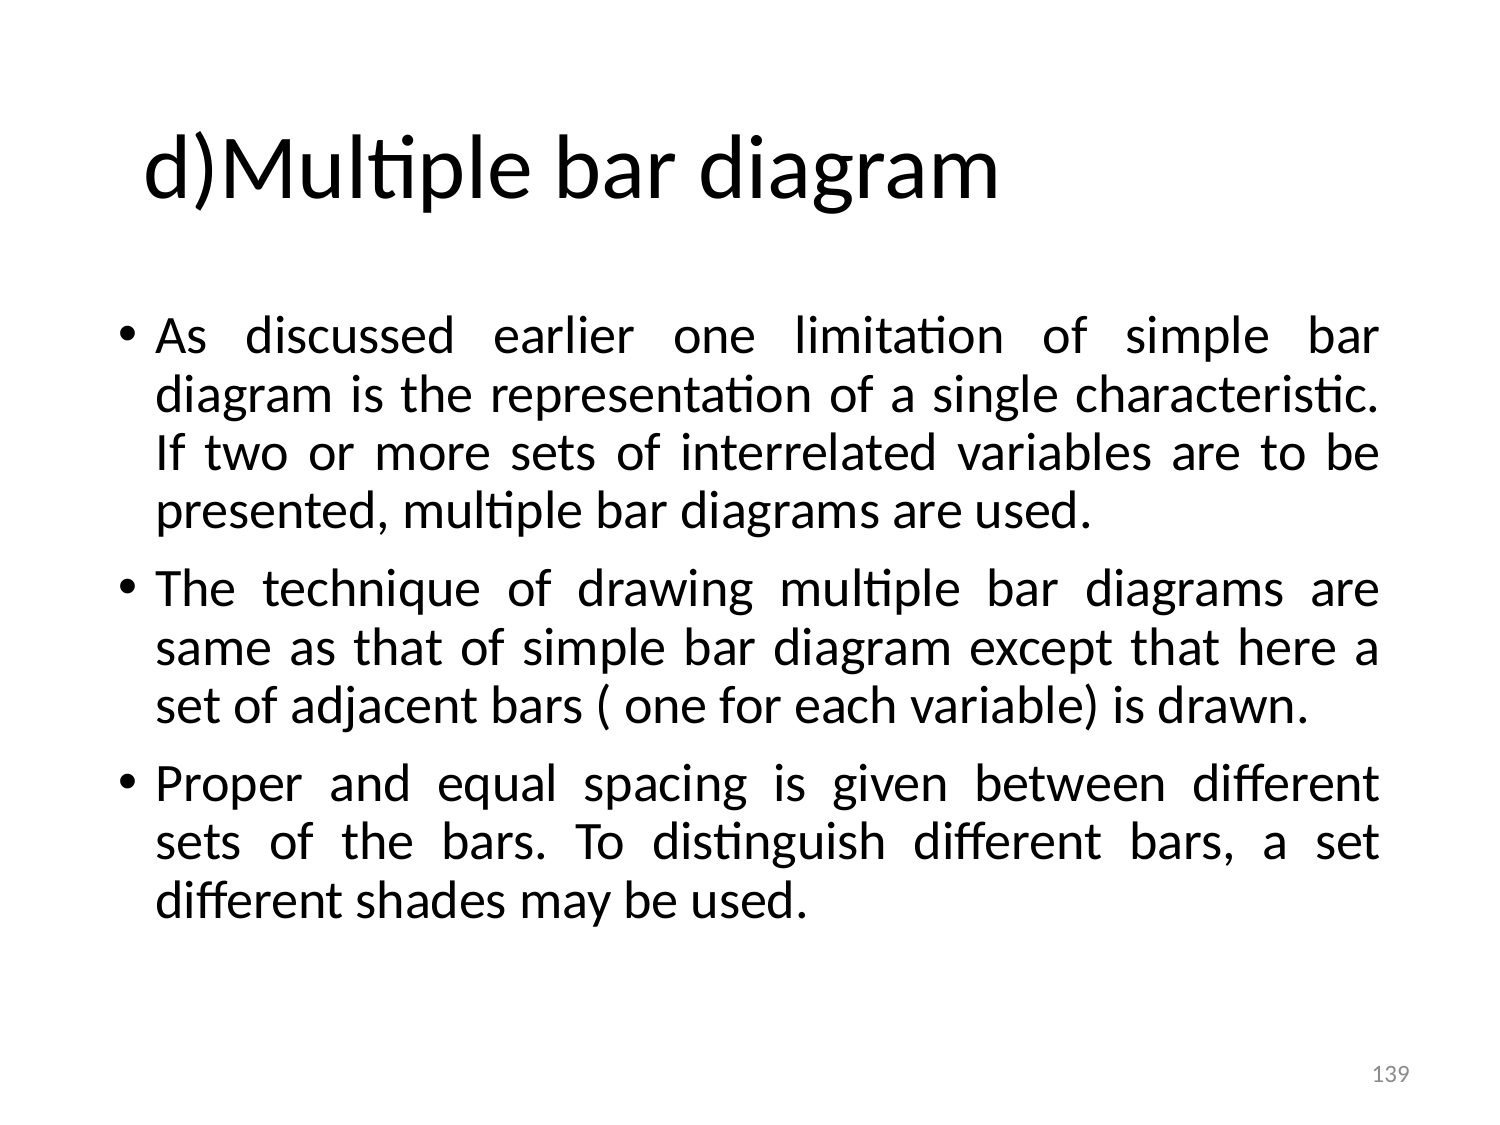

# d)Multiple bar diagram
As discussed earlier one limitation of simple bar diagram is the representation of a single characteristic. If two or more sets of interrelated variables are to be presented, multiple bar diagrams are used.
The technique of drawing multiple bar diagrams are same as that of simple bar diagram except that here a set of adjacent bars ( one for each variable) is drawn.
Proper and equal spacing is given between different sets of the bars. To distinguish different bars, a set different shades may be used.
139